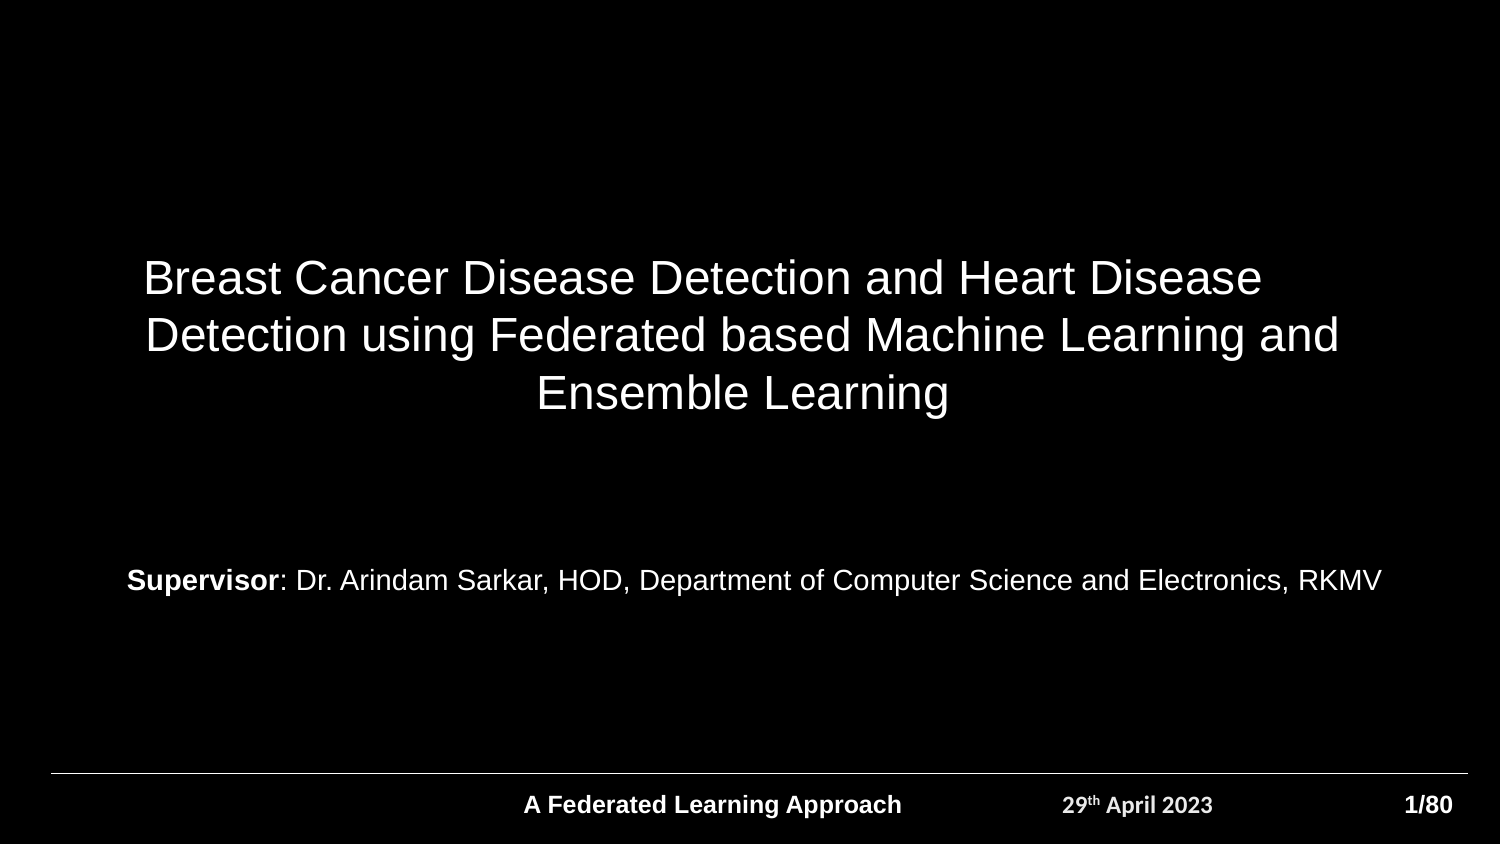

#
Breast Cancer Disease Detection and Heart Disease       Detection using Federated based Machine Learning and Ensemble Learning

Supervisor: Dr. Arindam Sarkar, HOD, Department of Computer Science and Electronics, RKMV

A Federated Learning Approach
29th April 2023

1/80